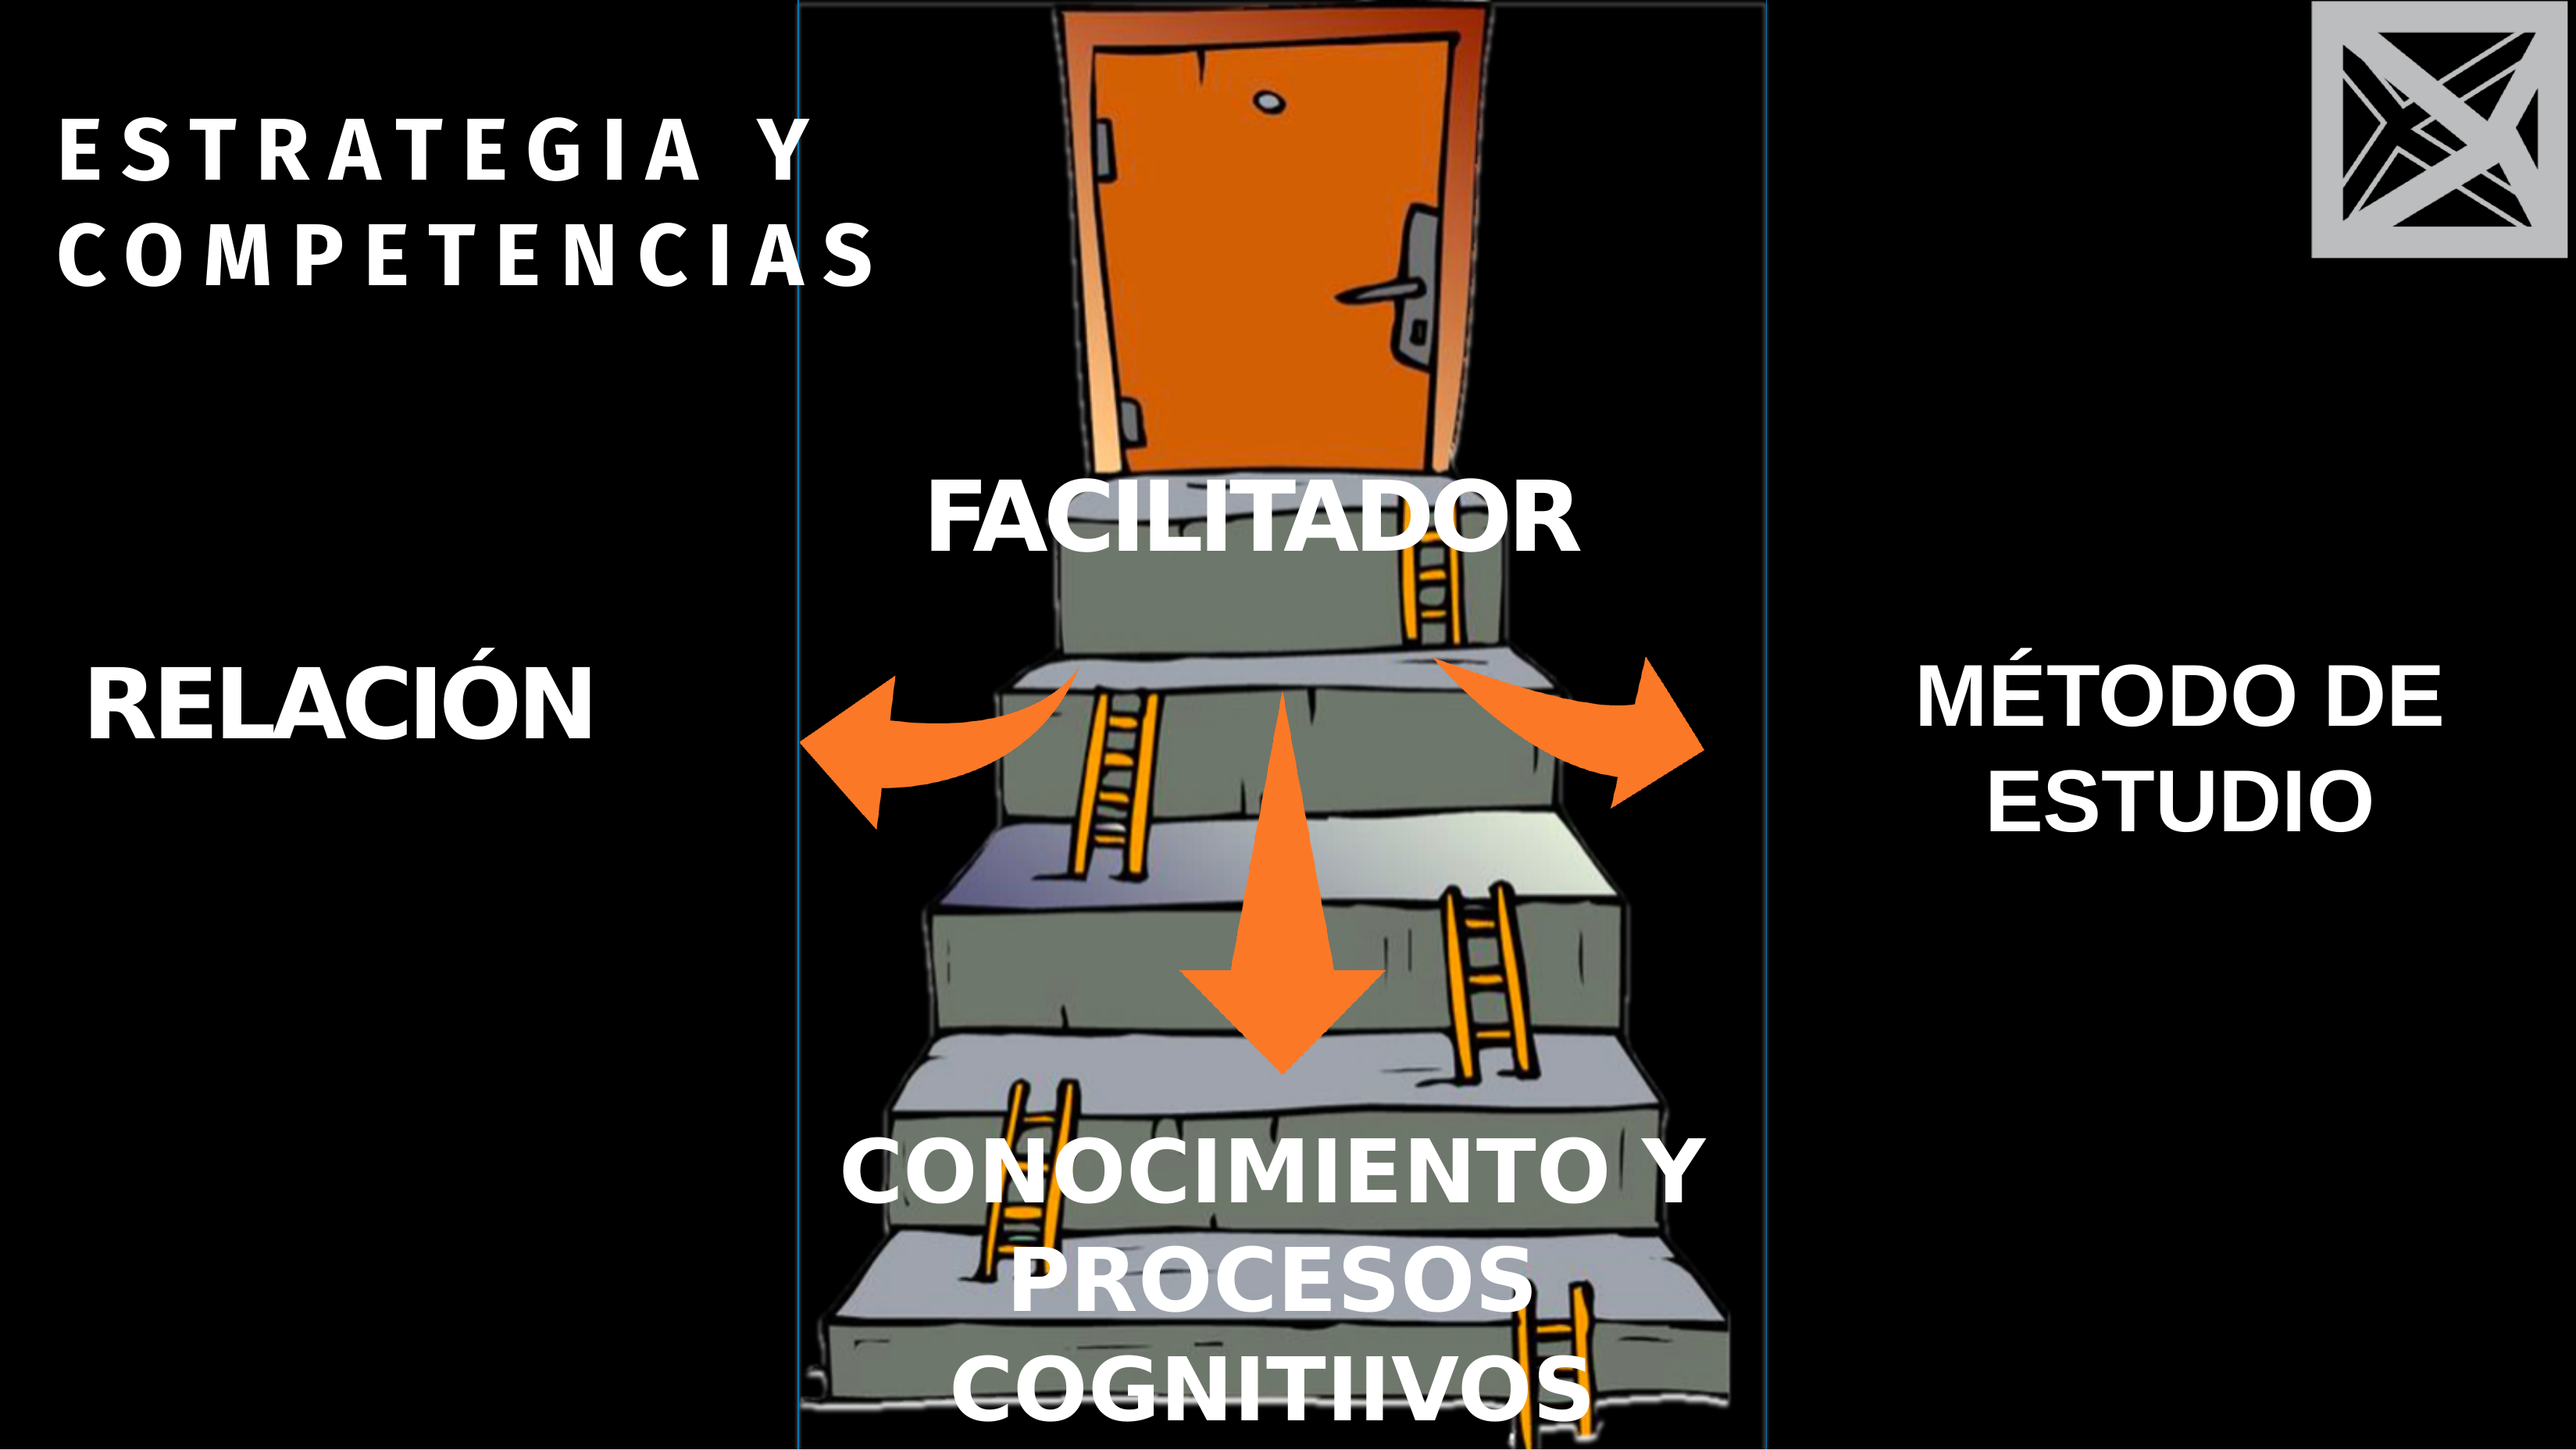

# ESTRATEGIA Y COMPETENCIAS
FACILITADOR
MÉTODO DE ESTUDIO
RELACIÓN
CONOCIMIENTO Y PROCESOS COGNITIIVOS